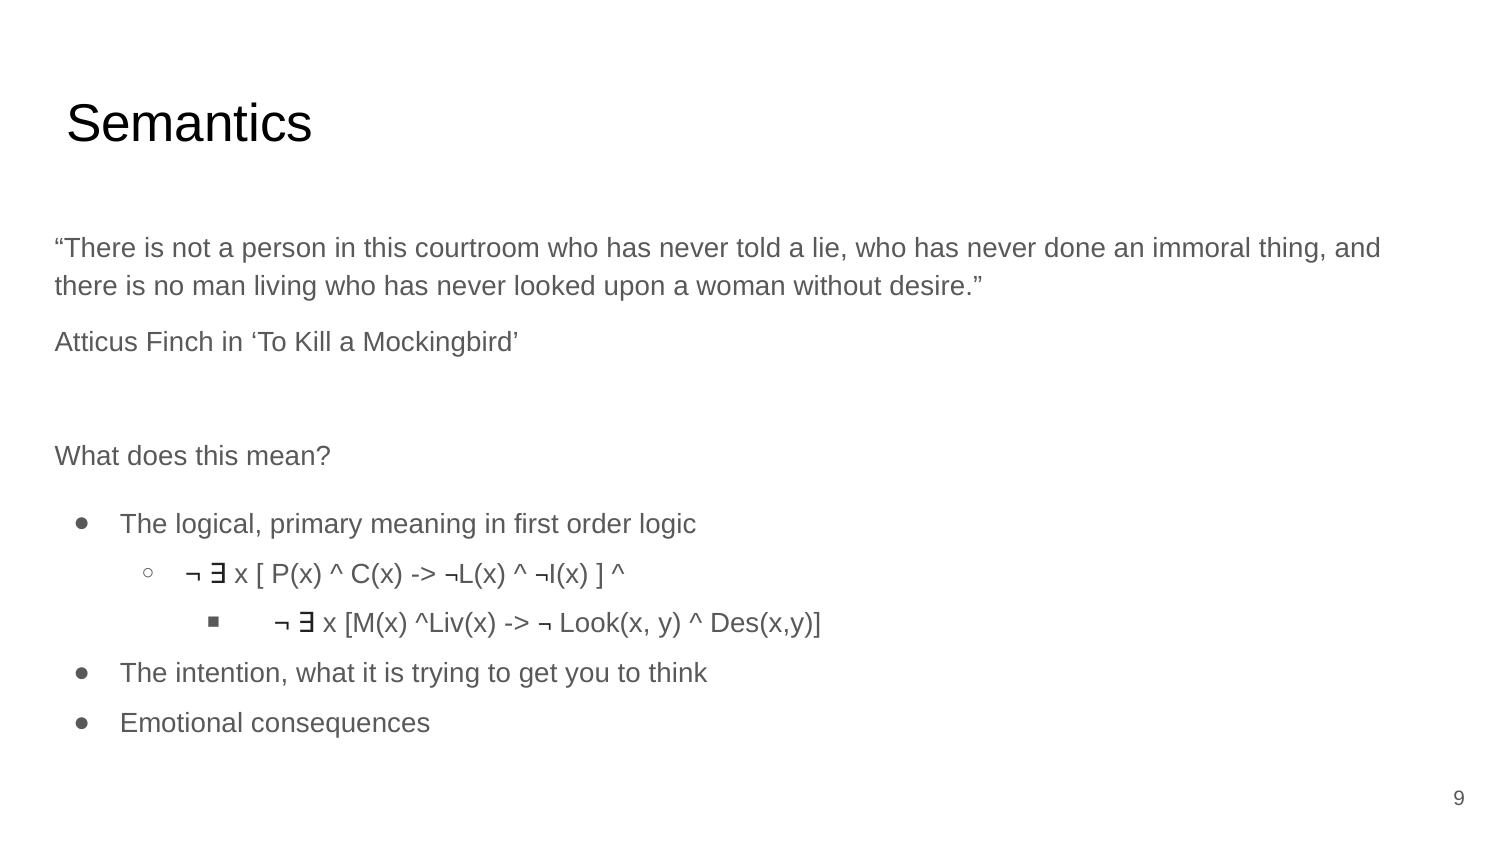

# Semantics
“There is not a person in this courtroom who has never told a lie, who has never done an immoral thing, and there is no man living who has never looked upon a woman without desire.”
Atticus Finch in ‘To Kill a Mockingbird’

What does this mean?
The logical, primary meaning in first order logic
¬ ∃ x [ P(x) ^ C(x) -> ¬L(x) ^ ¬I(x) ] ^
   ¬ ∃ x [M(x) ^Liv(x) -> ¬ Look(x, y) ^ Des(x,y)]
The intention, what it is trying to get you to think
Emotional consequences
9